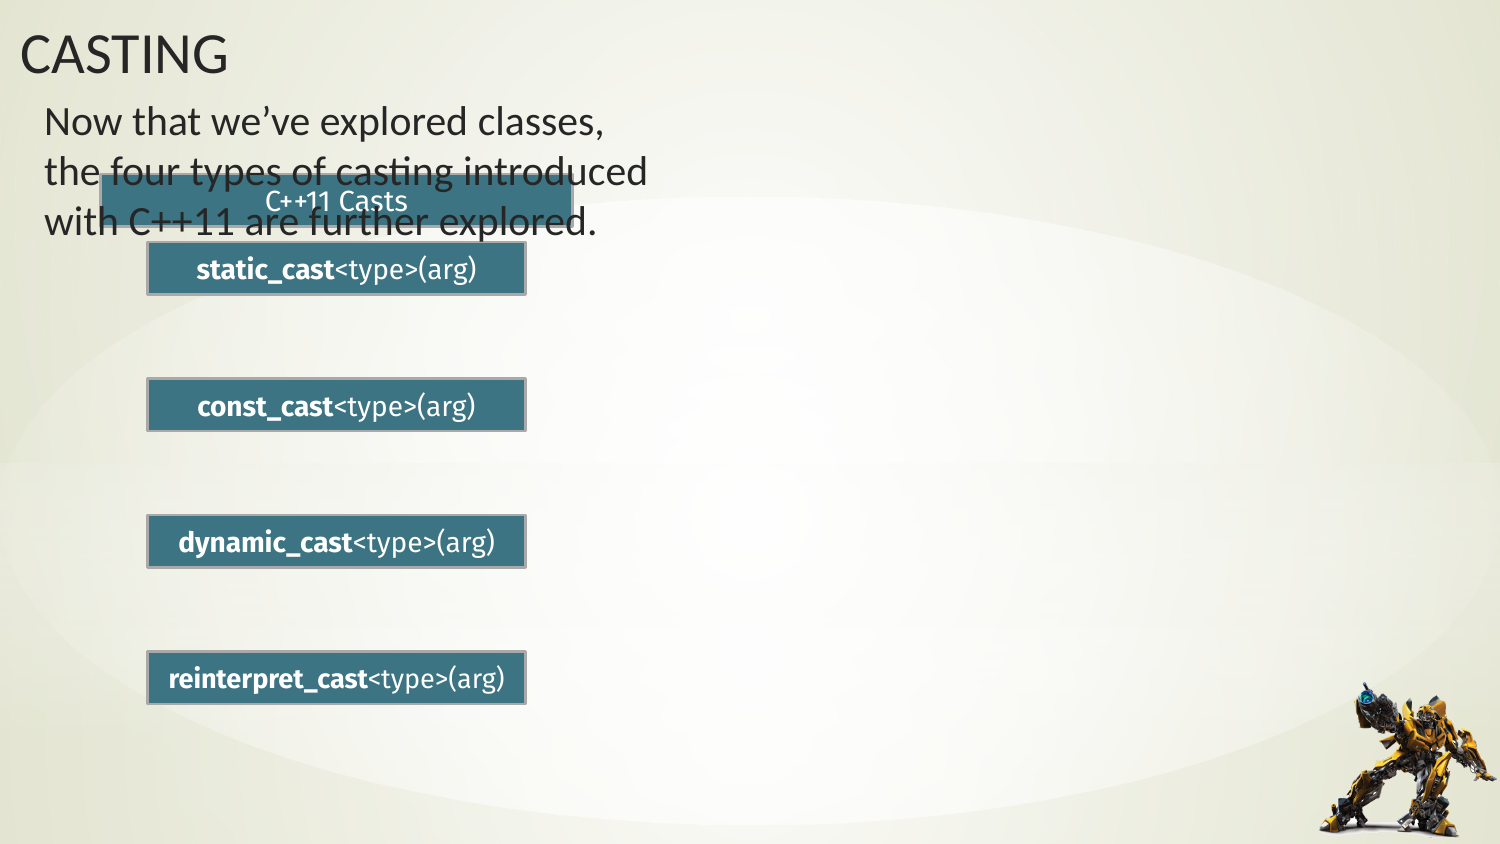

Now that we’ve explored classes, the four types of casting introduced with C++11 are further explored.
C++11 Casts
static_cast<type>(arg)
const_cast<type>(arg)
dynamic_cast<type>(arg)
reinterpret_cast<type>(arg)